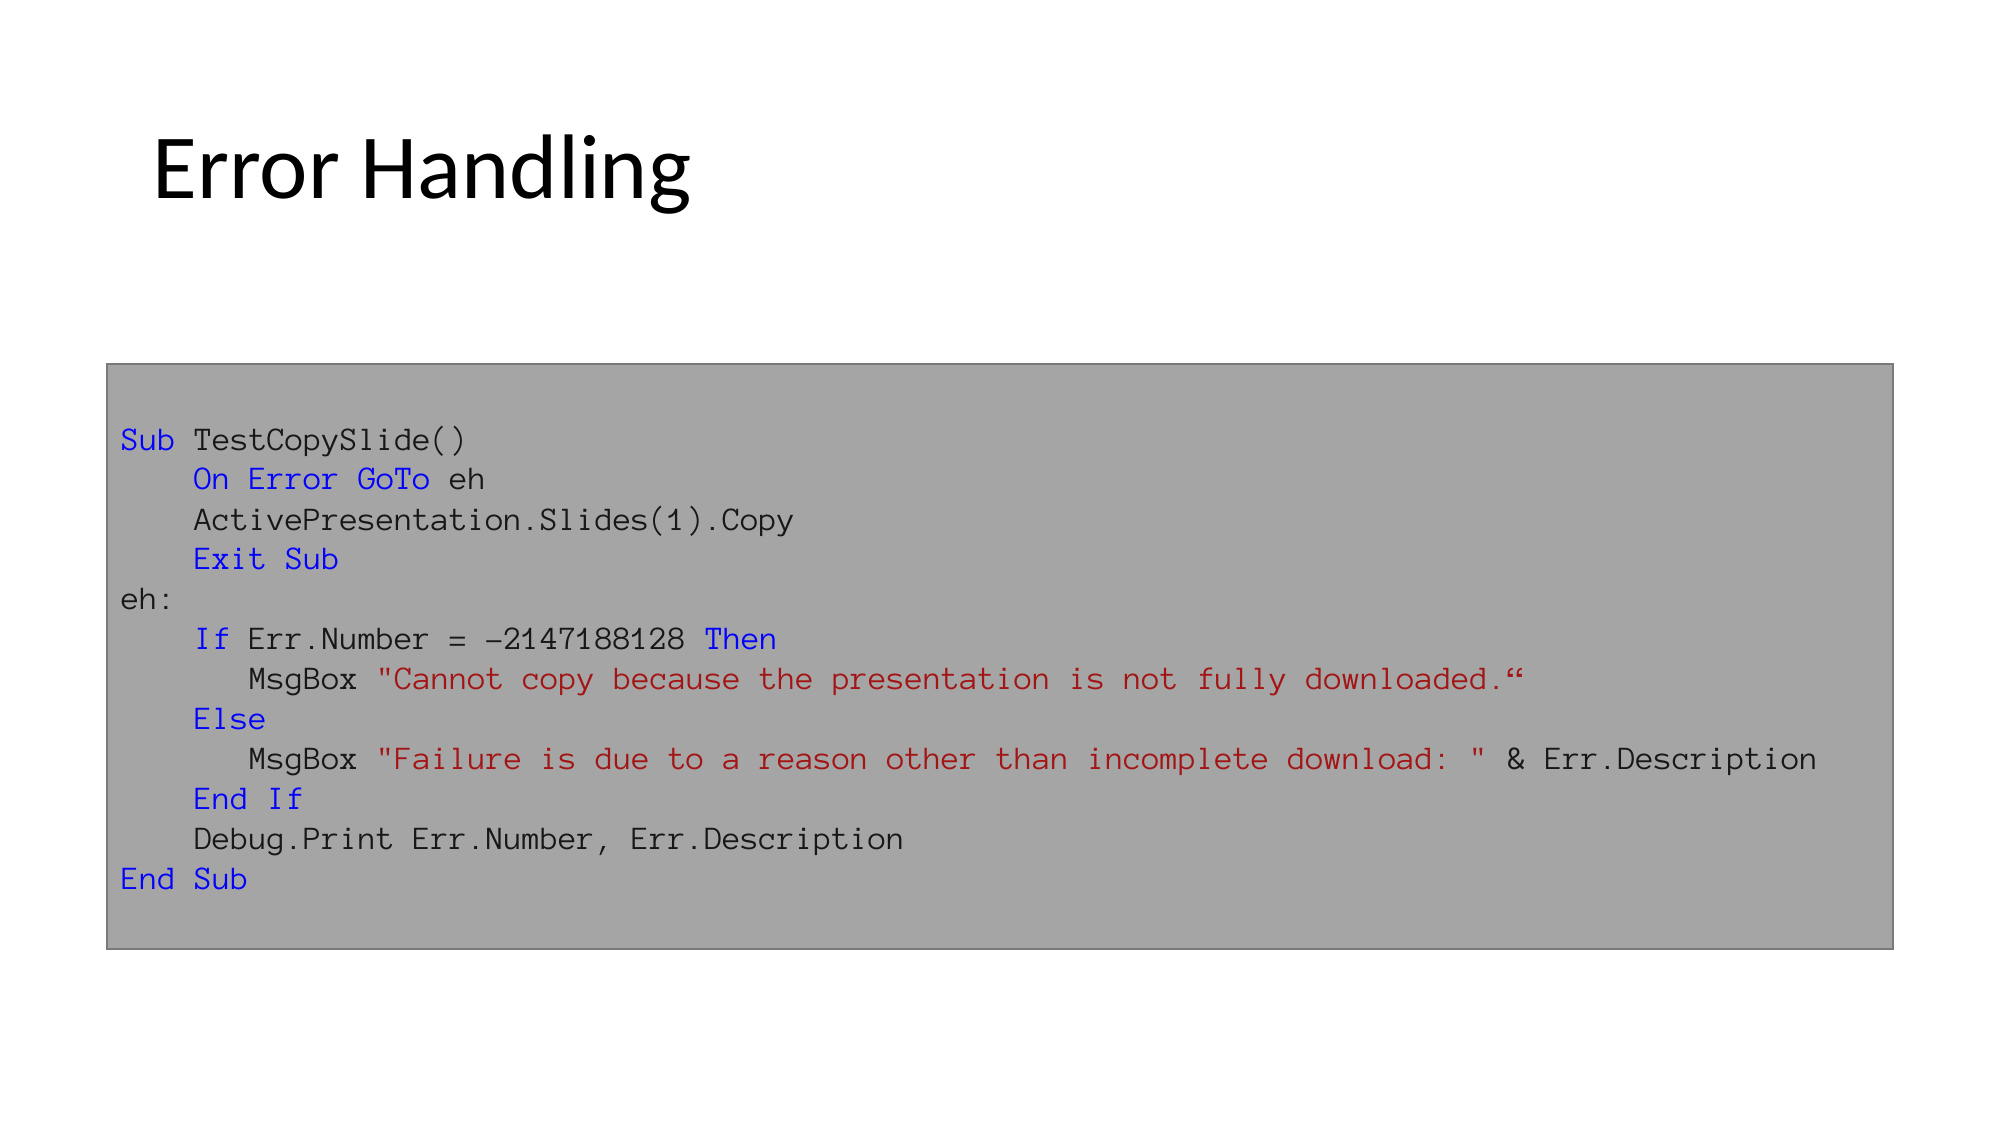

# Error Handling
Sub TestCopySlide()
    On Error GoTo eh
    ActivePresentation.Slides(1).Copy
    Exit Sub
eh:
    If Err.Number = -2147188128 Then
       MsgBox "Cannot copy because the presentation is not fully downloaded.“
    Else
       MsgBox "Failure is due to a reason other than incomplete download: " & Err.Description
    End If
    Debug.Print Err.Number, Err.Description
End Sub